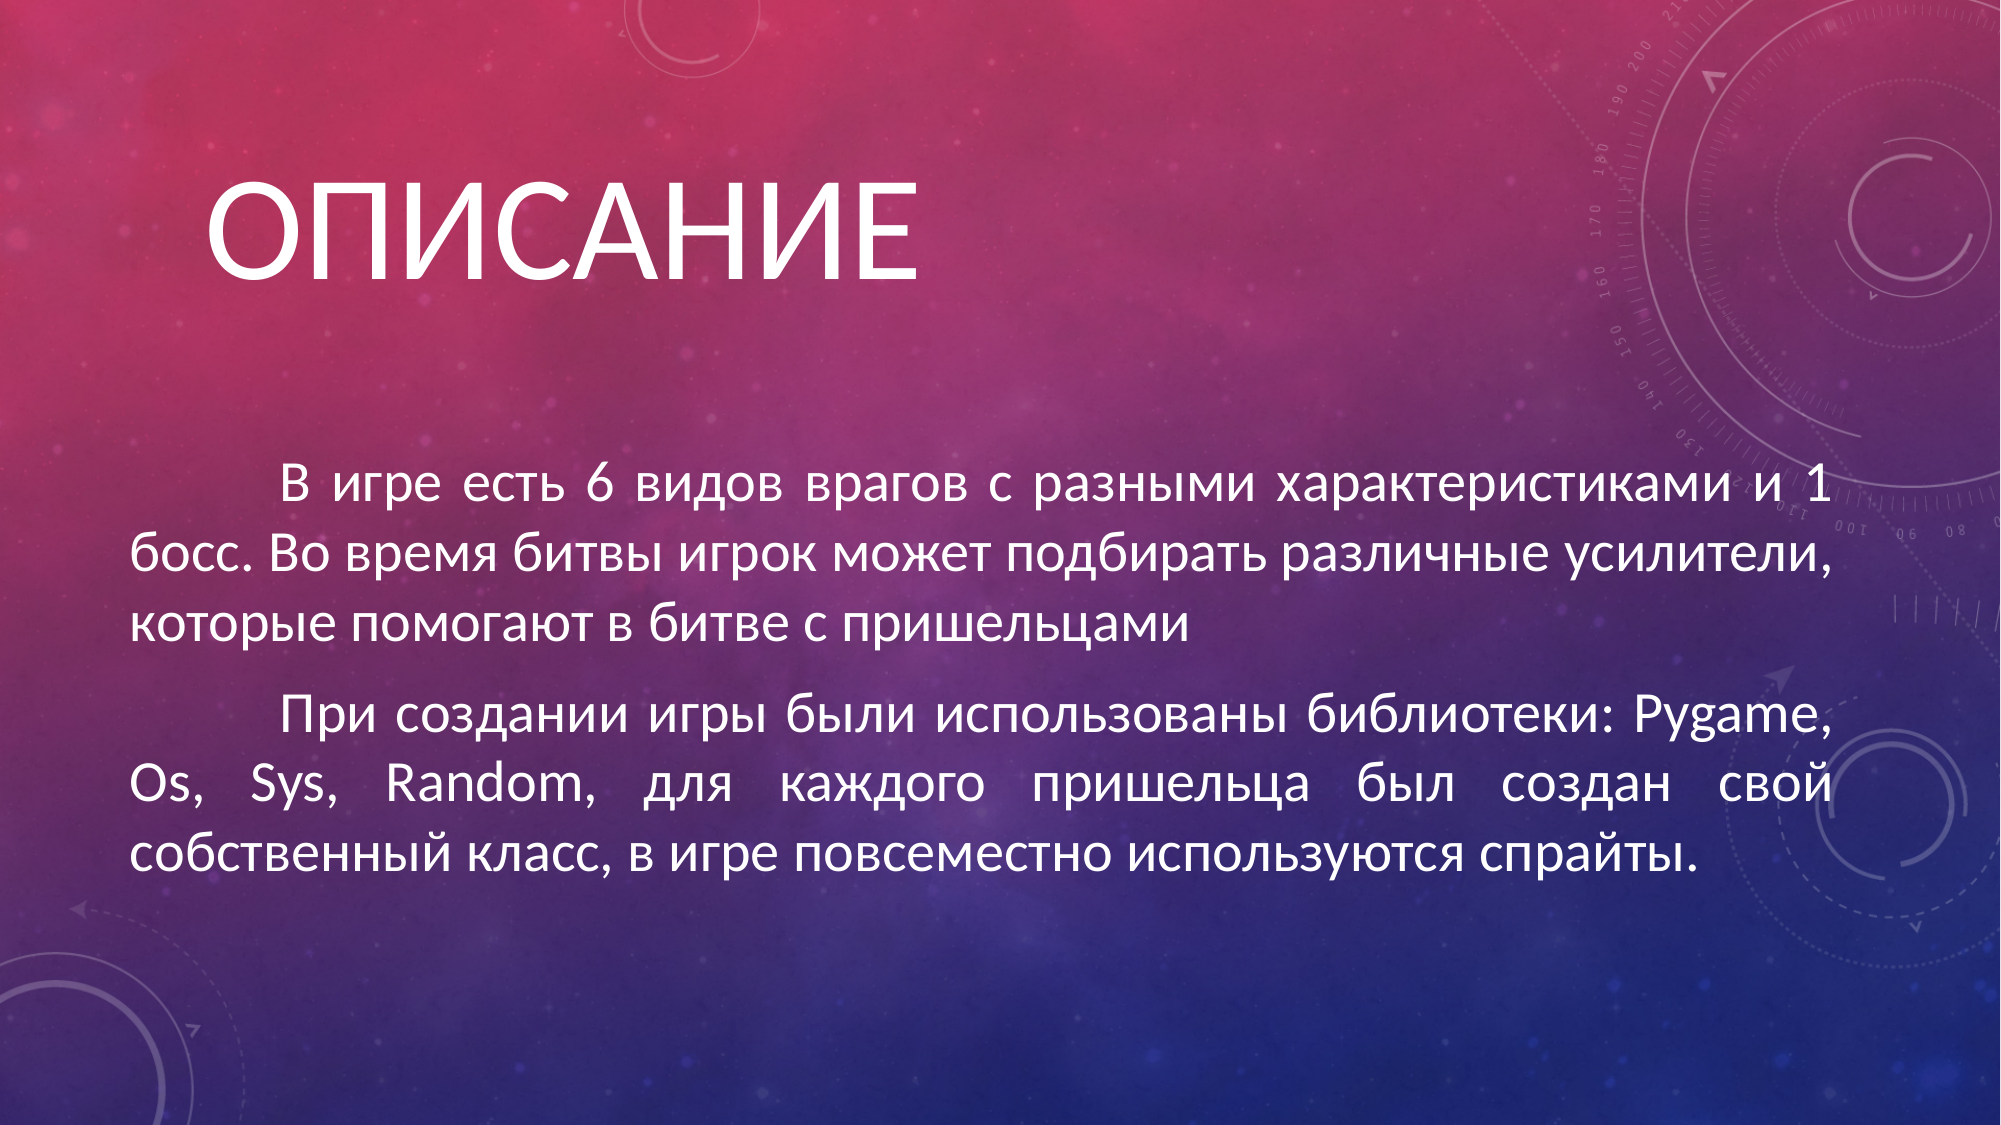

# Описание
	В игре есть 6 видов врагов с разными характеристиками и 1 босс. Во время битвы игрок может подбирать различные усилители, которые помогают в битве с пришельцами
	При создании игры были использованы библиотеки: Pygame, Os, Sys, Random, для каждого пришельца был создан свой собственный класс, в игре повсеместно используются спрайты.